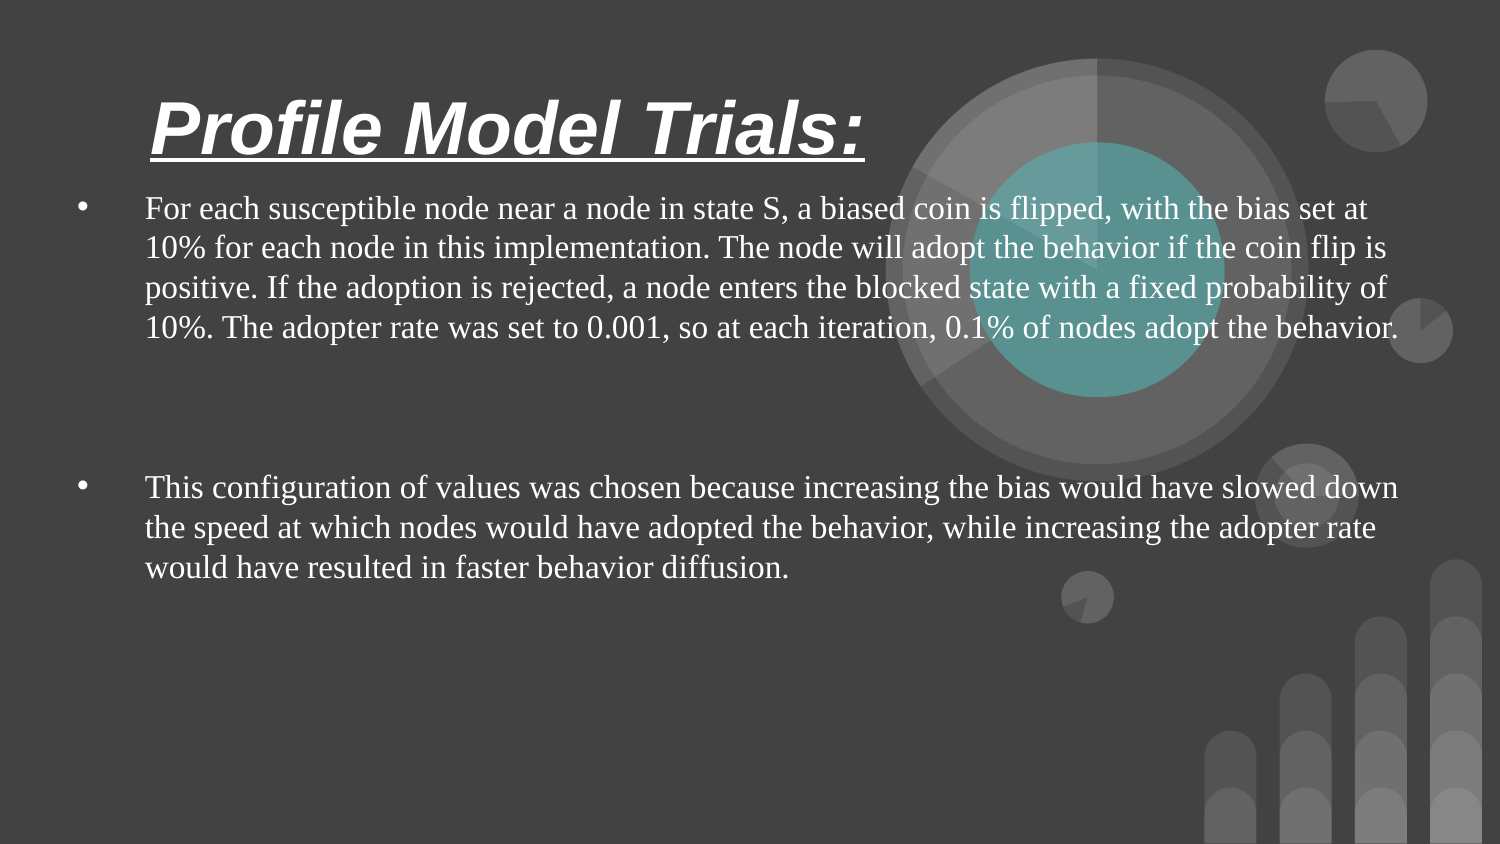

# Profile Model Trials:
For each susceptible node near a node in state S, a biased coin is flipped, with the bias set at 10% for each node in this implementation. The node will adopt the behavior if the coin flip is positive. If the adoption is rejected, a node enters the blocked state with a fixed probability of 10%. The adopter rate was set to 0.001, so at each iteration, 0.1% of nodes adopt the behavior.

This configuration of values was chosen because increasing the bias would have slowed down the speed at which nodes would have adopted the behavior, while increasing the adopter rate would have resulted in faster behavior diffusion.